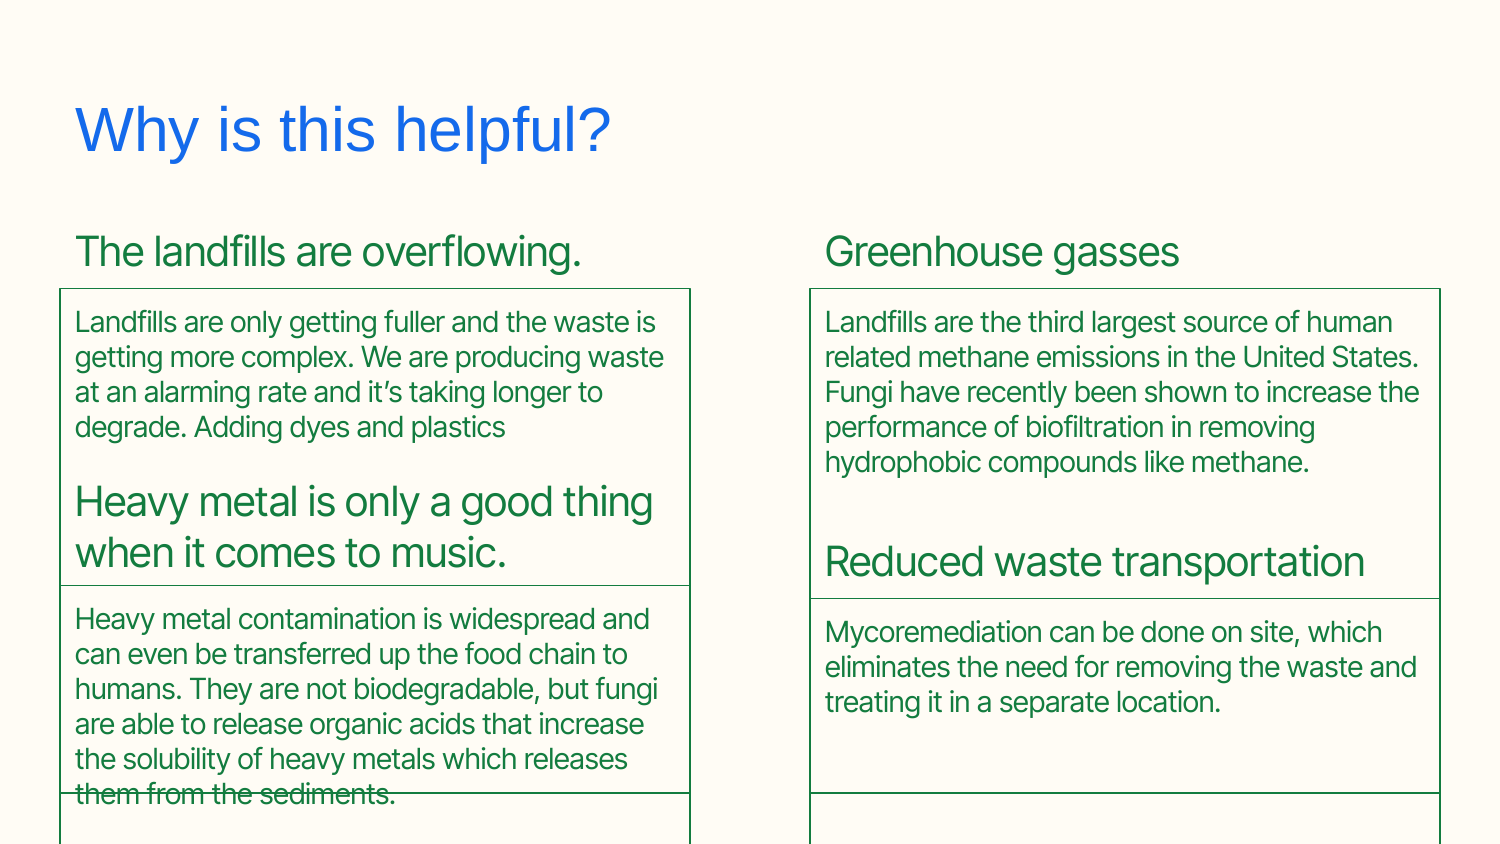

# Why is this helpful?
The landfills are overflowing.
Greenhouse gasses
Landfills are only getting fuller and the waste is getting more complex. We are producing waste at an alarming rate and it’s taking longer to degrade. Adding dyes and plastics
Landfills are the third largest source of human related methane emissions in the United States. Fungi have recently been shown to increase the performance of biofiltration in removing hydrophobic compounds like methane.
Heavy metal is only a good thing when it comes to music.
Reduced waste transportation
Heavy metal contamination is widespread and can even be transferred up the food chain to humans. They are not biodegradable, but fungi are able to release organic acids that increase the solubility of heavy metals which releases them from the sediments.
Mycoremediation can be done on site, which eliminates the need for removing the waste and treating it in a separate location.